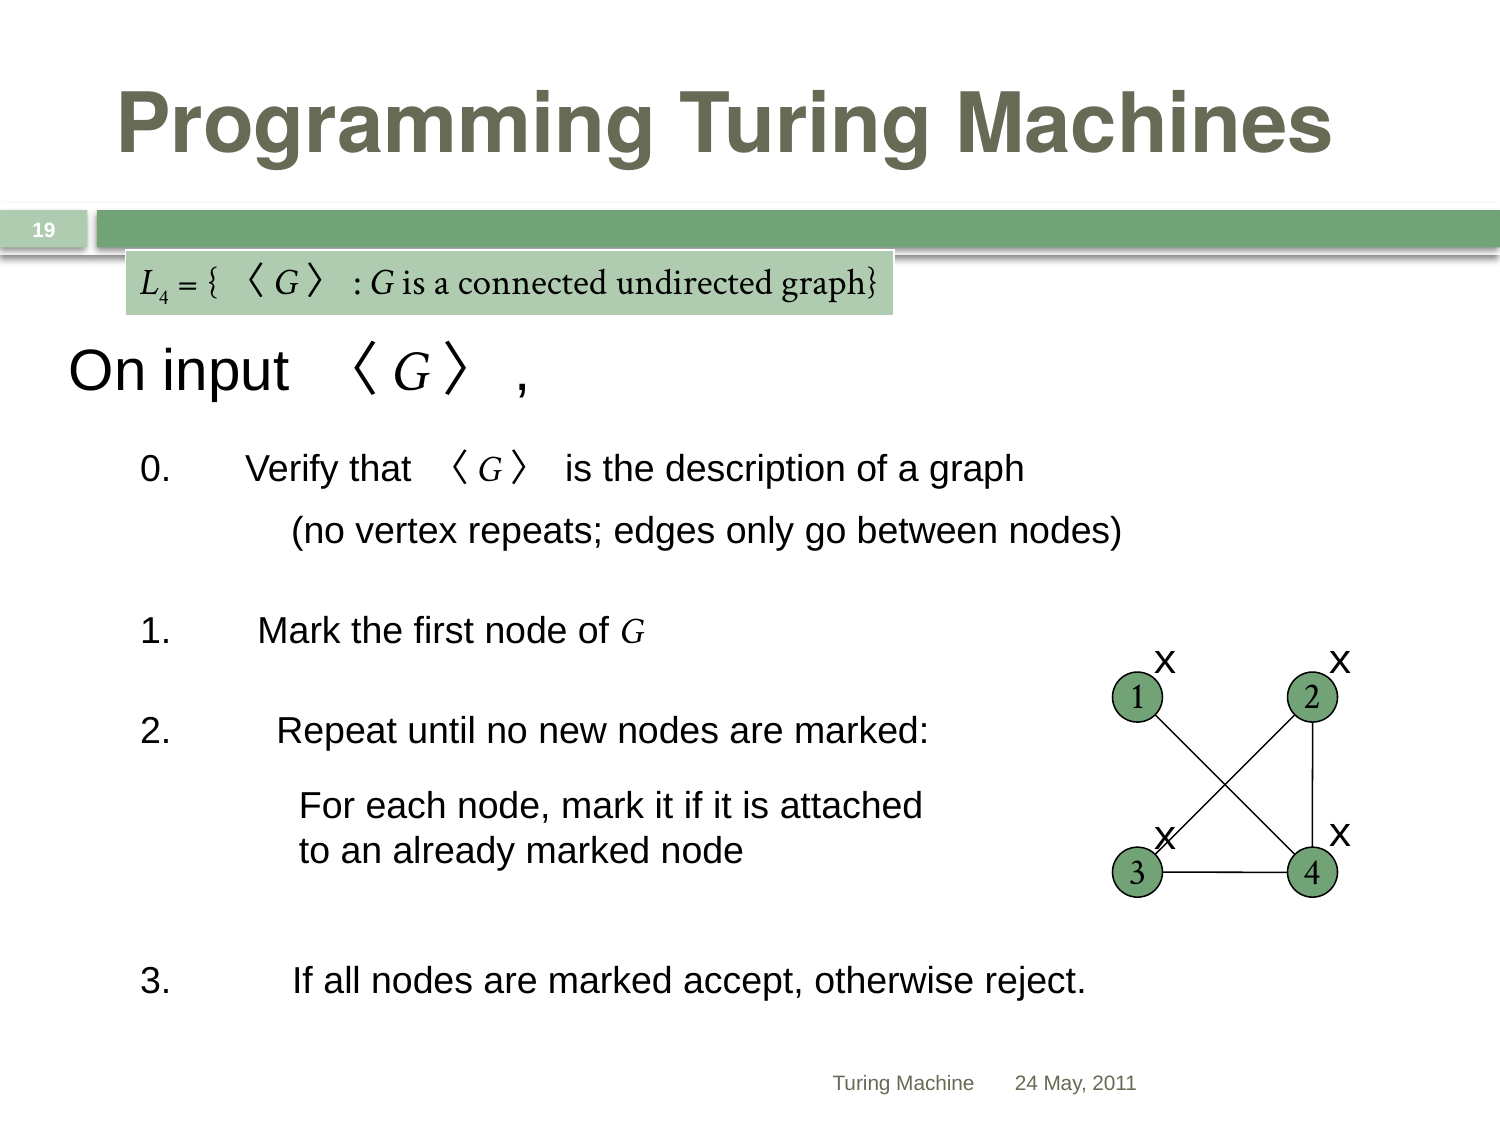

# Programming Turing Machines
19
L4 = {〈G〉: G is a connected undirected graph}
On input 〈G〉,
0.
Verify that 〈G〉 is the description of a graph
(no vertex repeats; edges only go between nodes)
1.
Mark the first node of G
x
x
1
2

2.
Repeat until no new nodes are marked:
For each node, mark it if it is attached
to an already marked node
x
x
3
4

3.
If all nodes are marked accept, otherwise reject.
Turing Machine
24 May, 2011